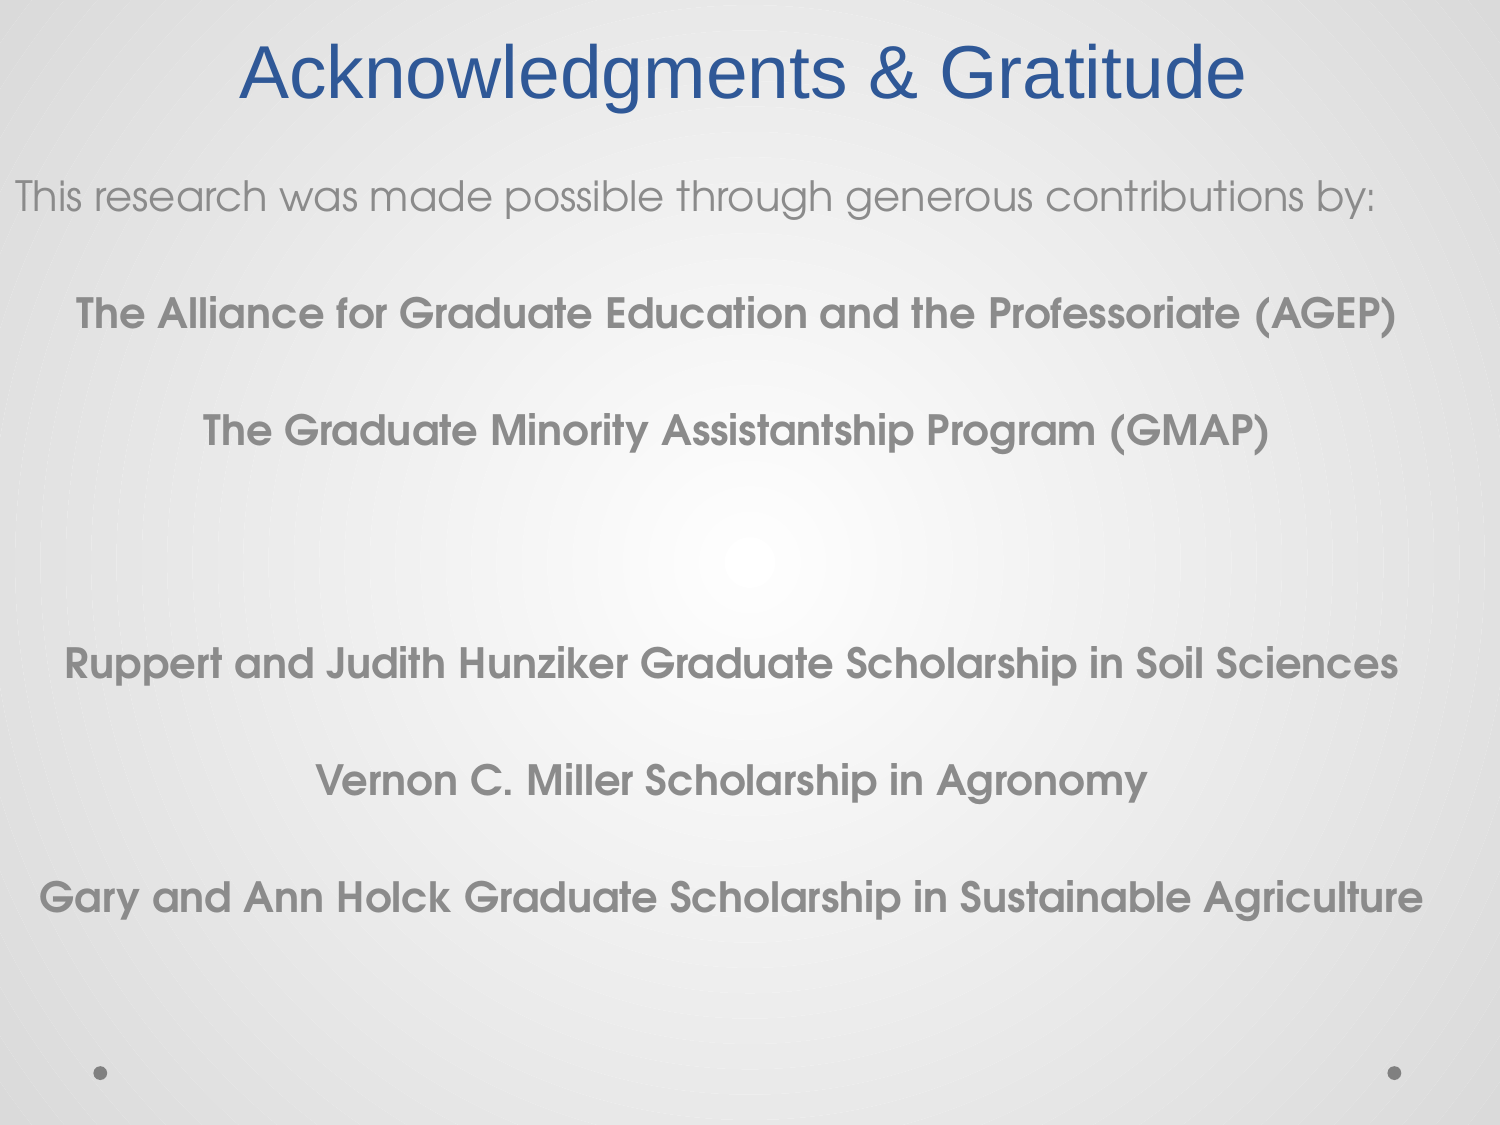

# Acknowledgments & Gratitude
This research was made possible through generous contributions by:

The Alliance for Graduate Education and the Professoriate (AGEP)

The Graduate Minority Assistantship Program (GMAP)

Ruppert and Judith Hunziker Graduate Scholarship in Soil Sciences

Vernon C. Miller Scholarship in Agronomy

Gary and Ann Holck Graduate Scholarship in Sustainable Agriculture